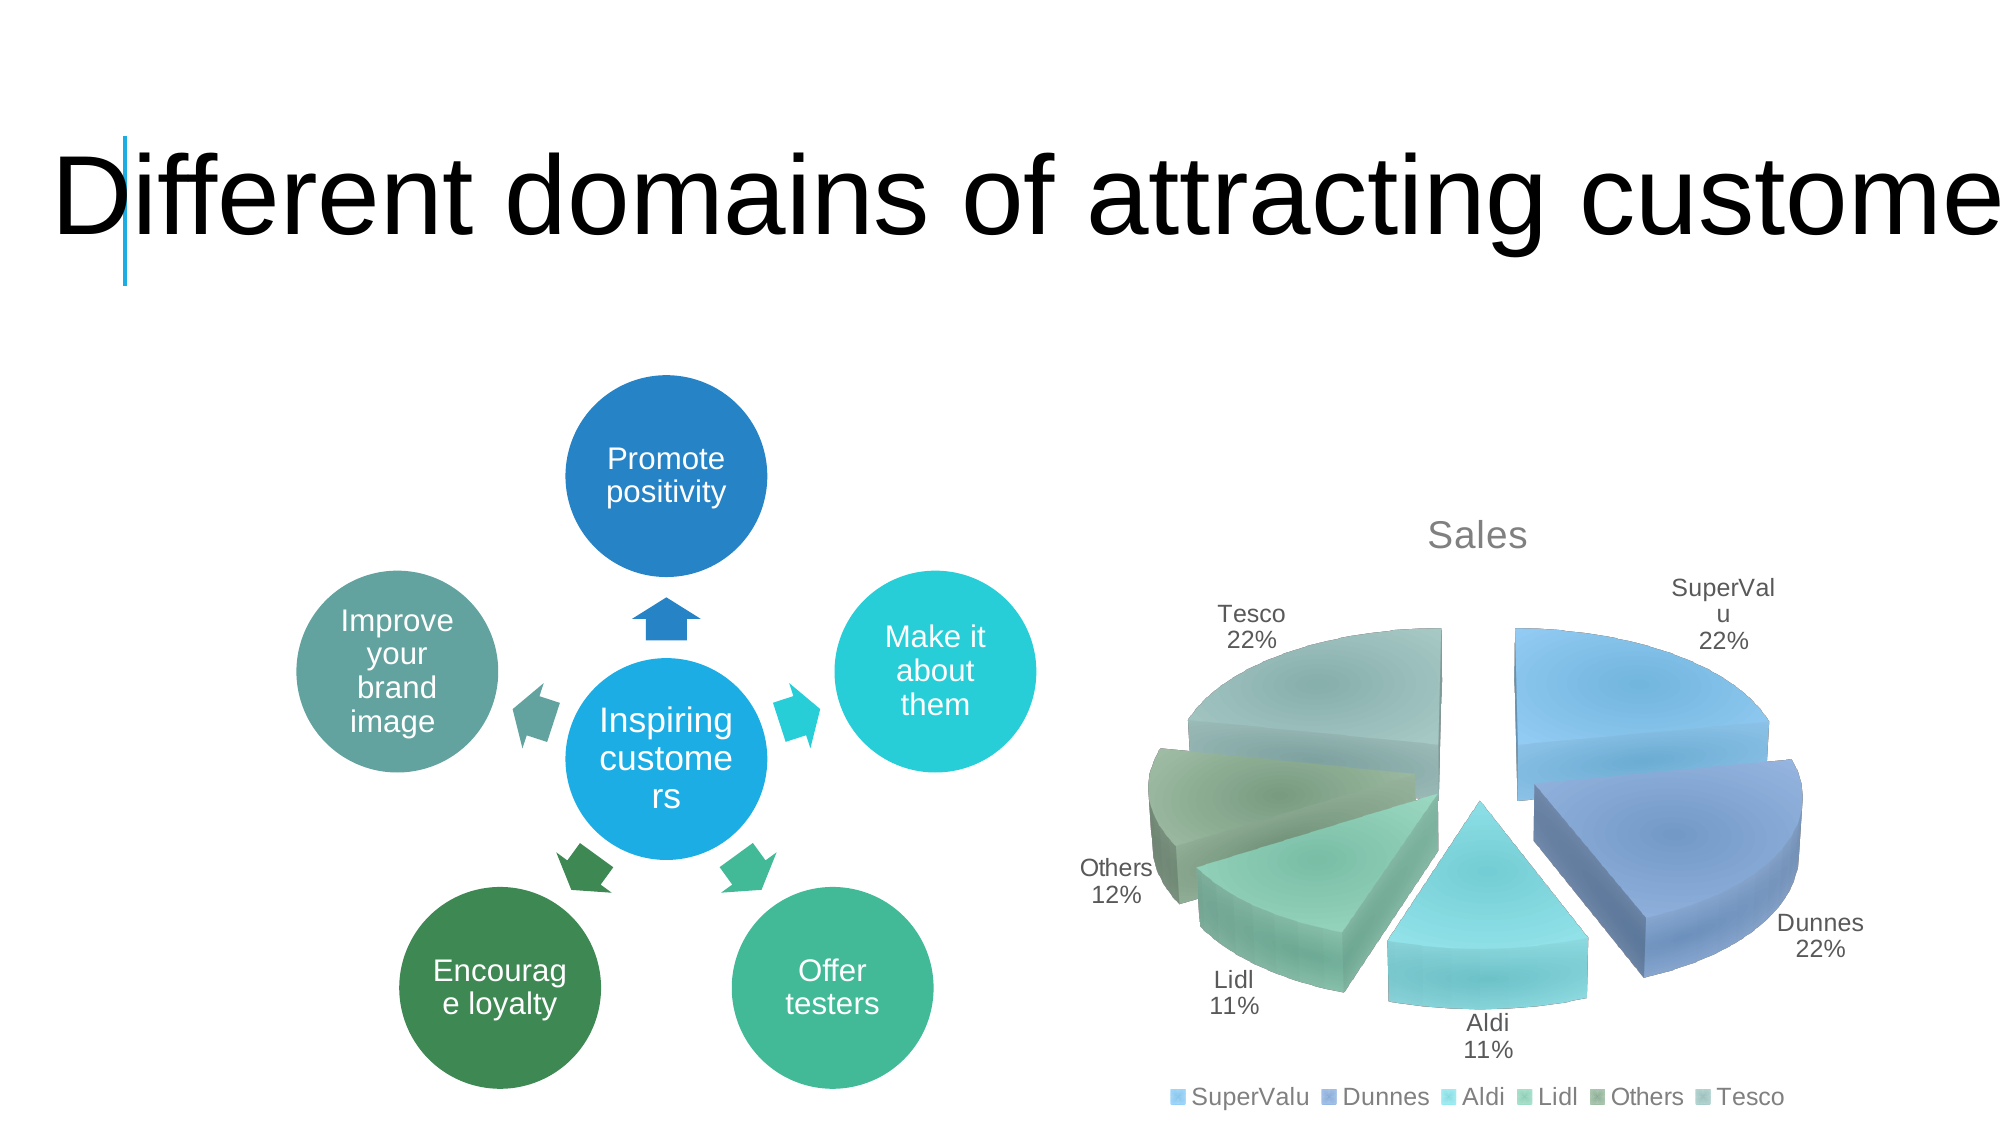

Different domains of attracting customers
Inspiring customers

Promote positivity

Make it about them

Offer testers

Encourage loyalty

Improve your brand image

[unsupported chart]